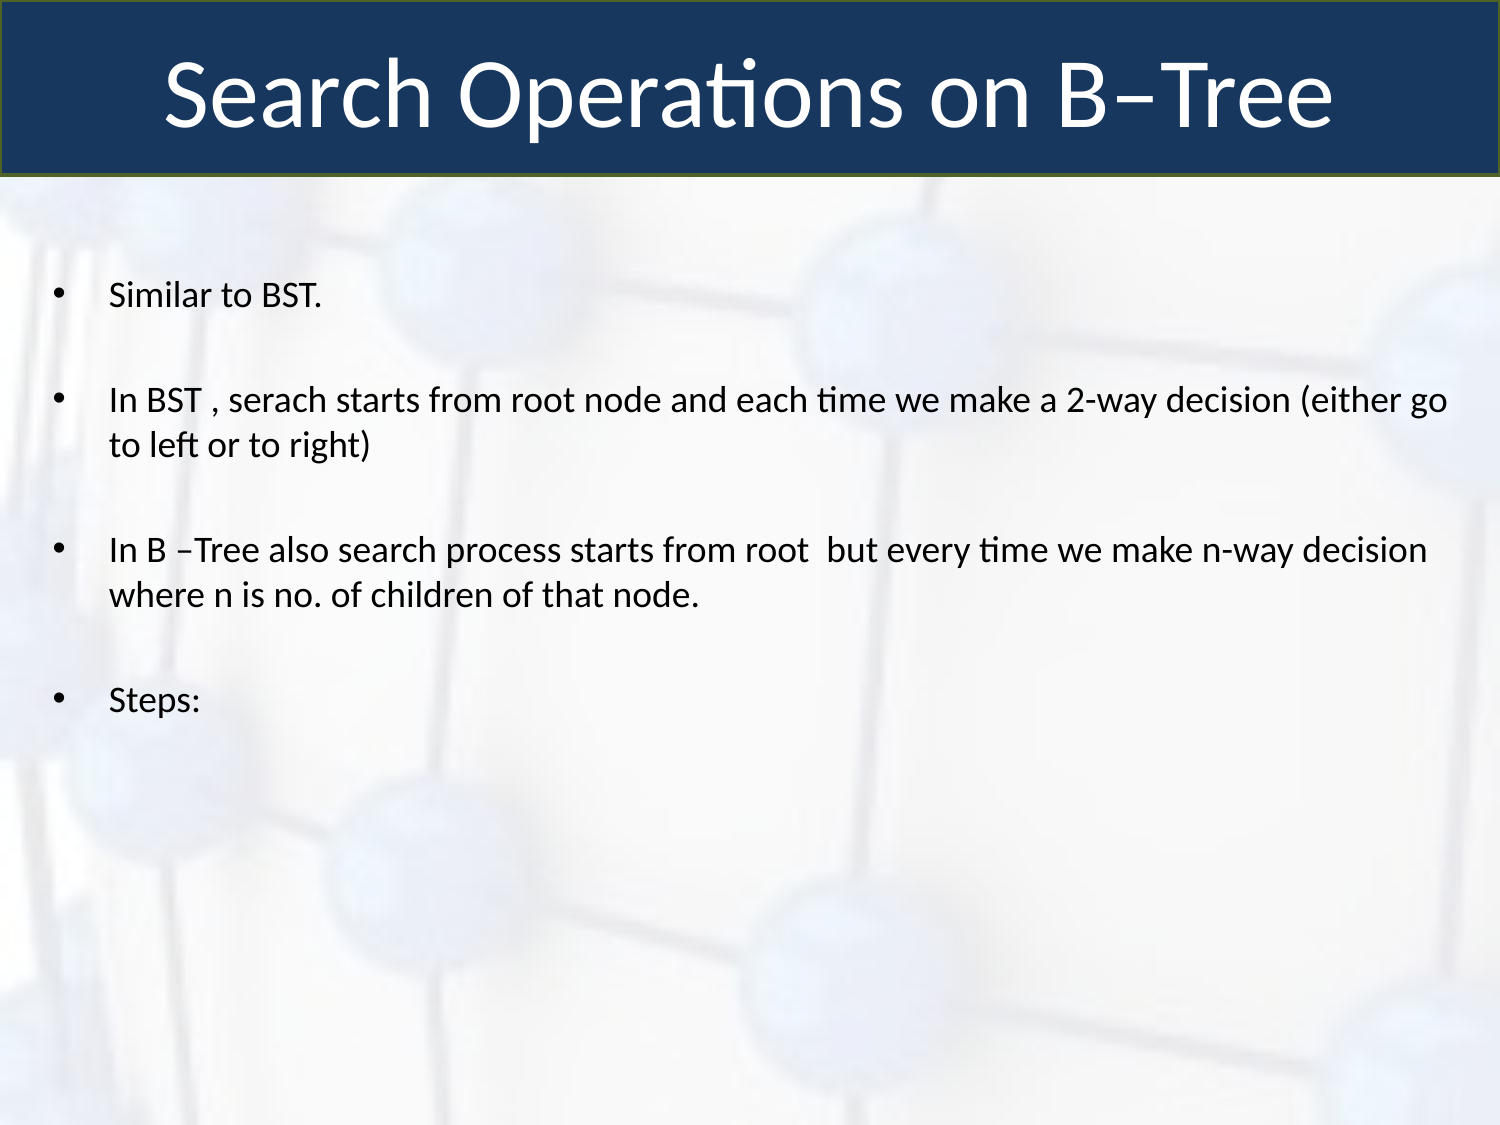

Search Operations on B–Tree
Similar to BST.

In BST , serach starts from root node and each time we make a 2-way decision (either go to left or to right)

In B –Tree also search process starts from root  but every time we make n-way decision where n is no. of children of that node.

Steps: